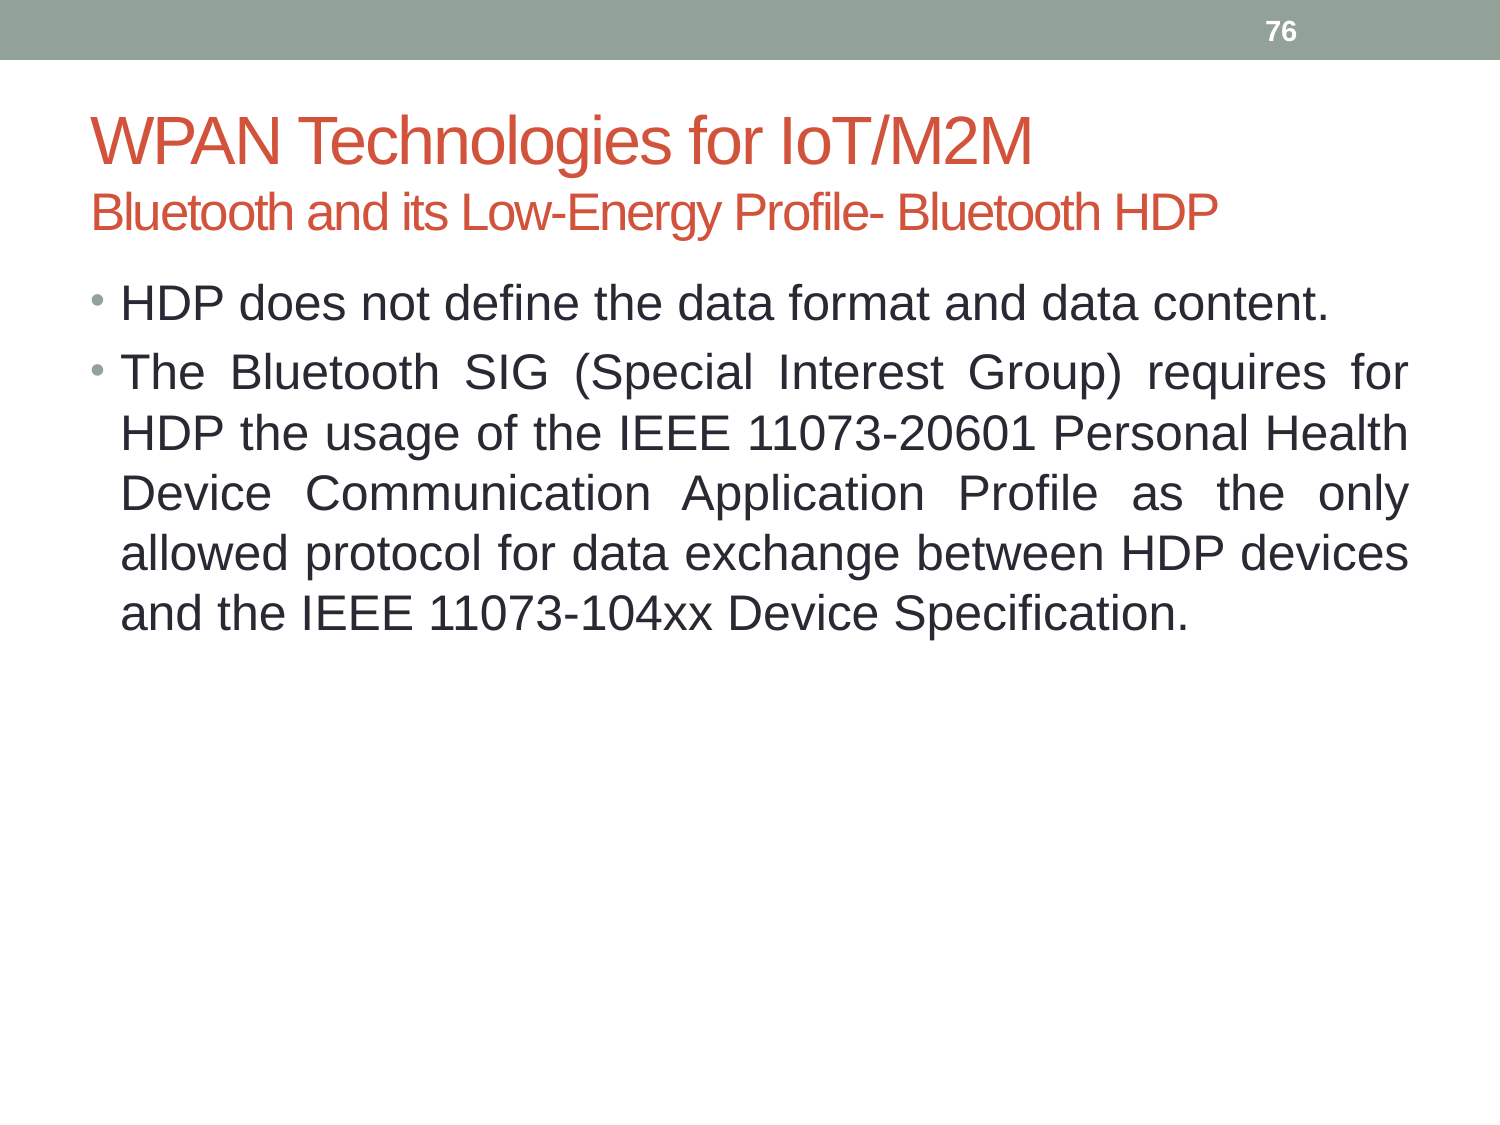

76
# WPAN Technologies for IoT/M2M Bluetooth and its Low-Energy Profile- Bluetooth HDP
HDP does not define the data format and data content.
The Bluetooth SIG (Special Interest Group) requires for HDP the usage of the IEEE 11073-20601 Personal Health Device Communication Application Profile as the only allowed protocol for data exchange between HDP devices and the IEEE 11073-104xx Device Specification.